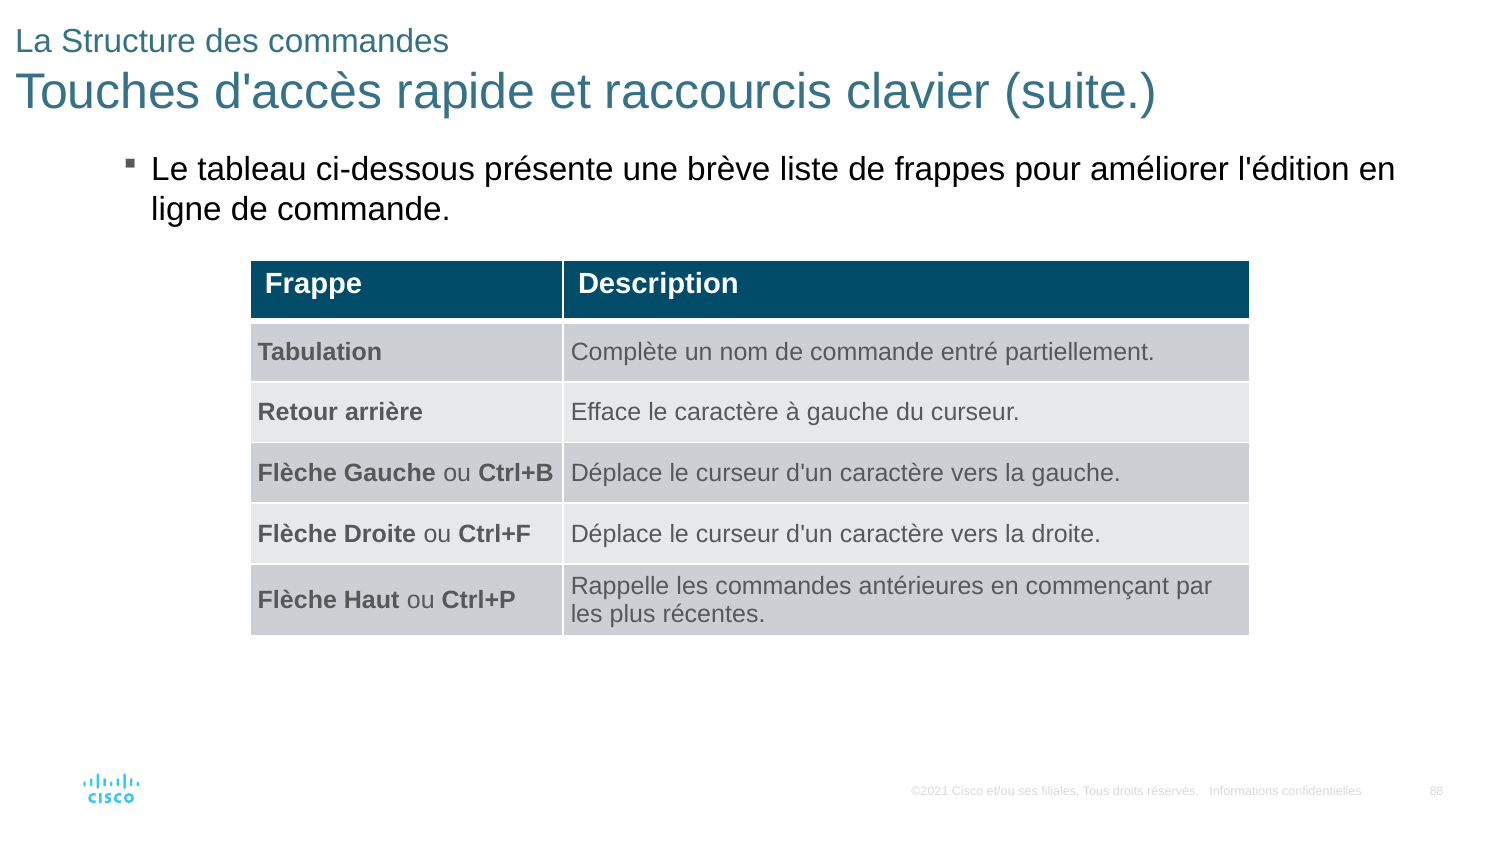

# La Structure des commandes Touches d'accès rapide et raccourcis clavier (suite.)
Le tableau ci-dessous présente une brève liste de frappes pour améliorer l'édition en ligne de commande.

| Frappe | Description |
| --- | --- |
| Tabulation | Complète un nom de commande entré partiellement. |
| Retour arrière | Efface le caractère à gauche du curseur. |
| Flèche Gauche ou Ctrl+B | Déplace le curseur d'un caractère vers la gauche. |
| Flèche Droite ou Ctrl+F | Déplace le curseur d'un caractère vers la droite. |
| Flèche Haut ou Ctrl+P | Rappelle les commandes antérieures en commençant par les plus récentes. |